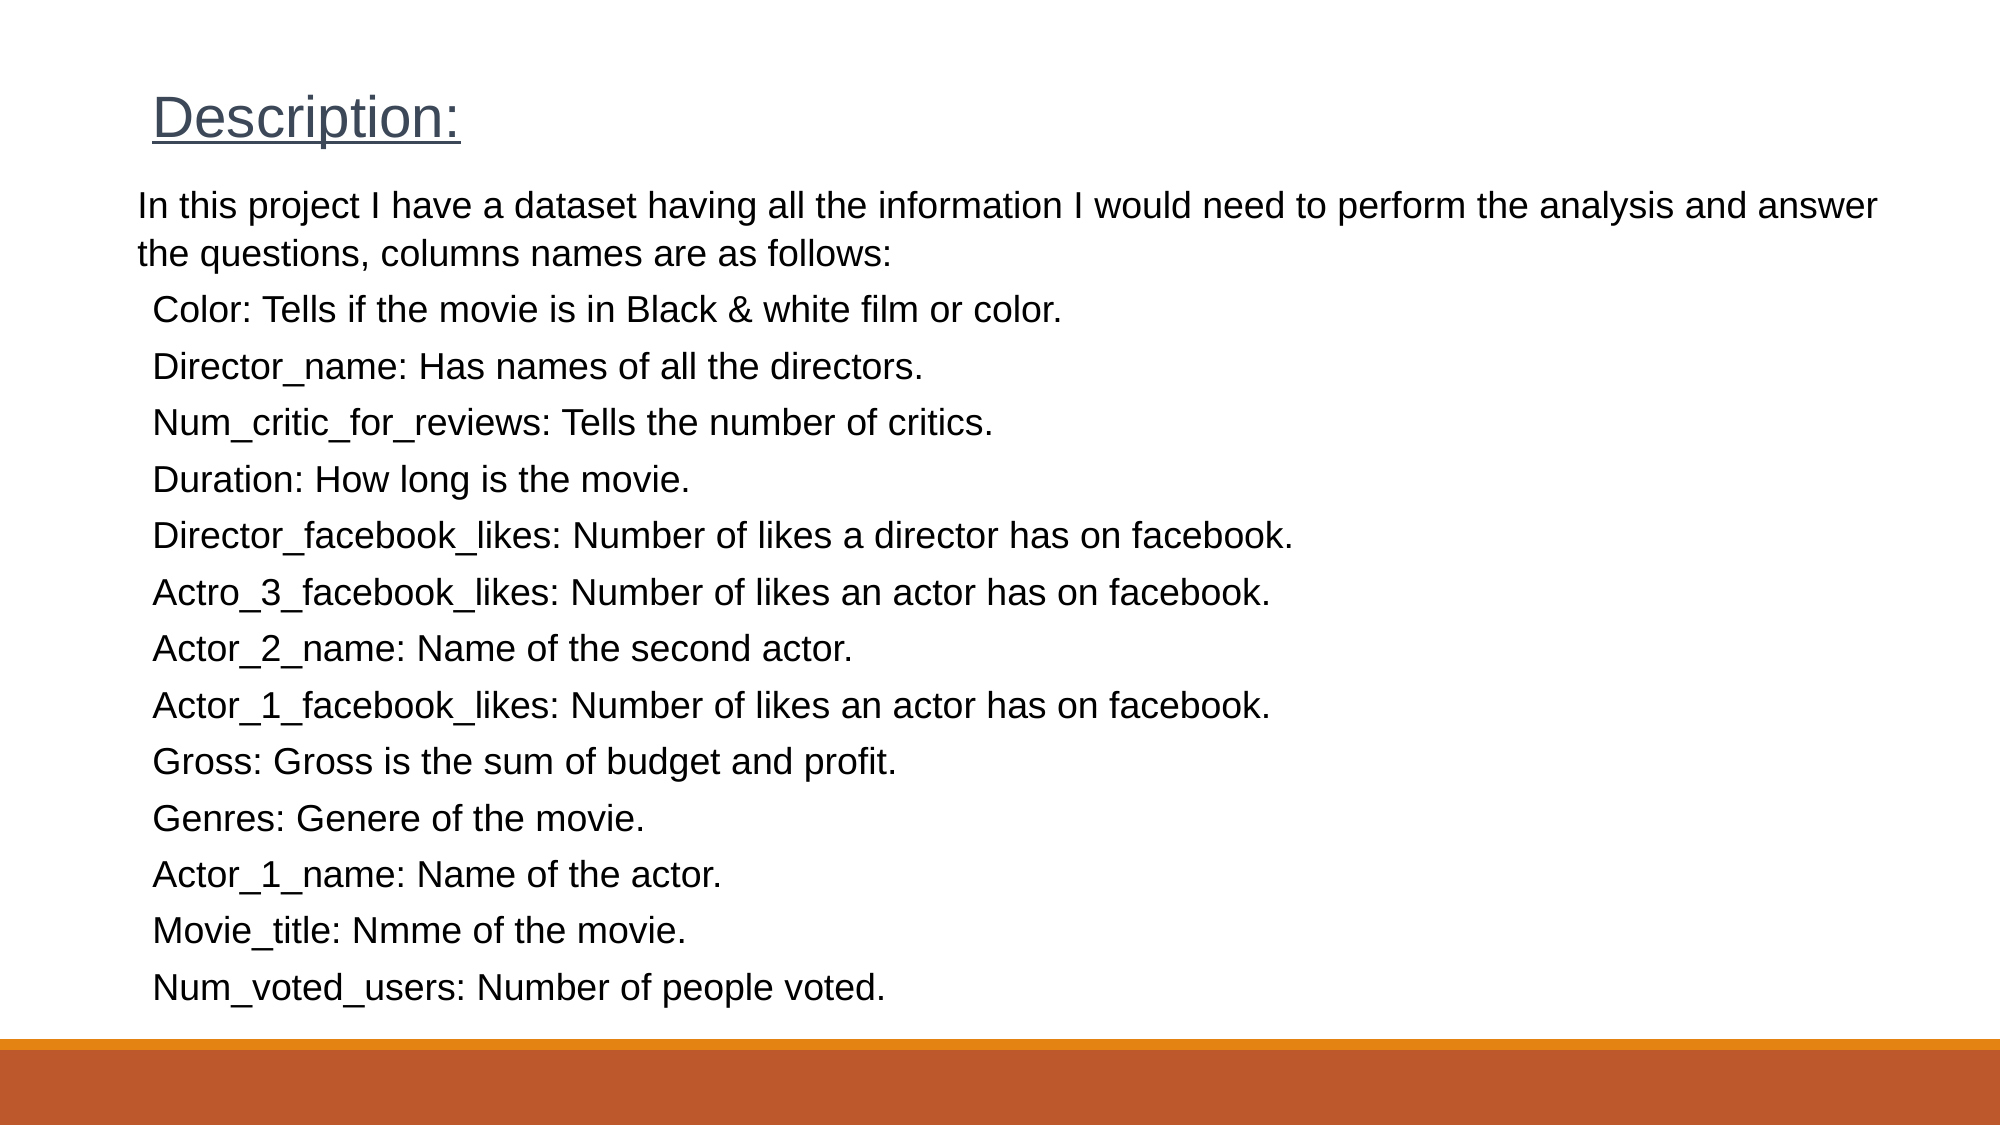

# Description:
In this project I have a dataset having all the information I would need to perform the analysis and answer the questions, columns names are as follows:
Color: Tells if the movie is in Black & white film or color.
Director_name: Has names of all the directors.
Num_critic_for_reviews: Tells the number of critics.
Duration: How long is the movie.
Director_facebook_likes: Number of likes a director has on facebook.
Actro_3_facebook_likes: Number of likes an actor has on facebook.
Actor_2_name: Name of the second actor.
Actor_1_facebook_likes: Number of likes an actor has on facebook.
Gross: Gross is the sum of budget and profit.
Genres: Genere of the movie.
Actor_1_name: Name of the actor.
Movie_title: Nmme of the movie.
Num_voted_users: Number of people voted.